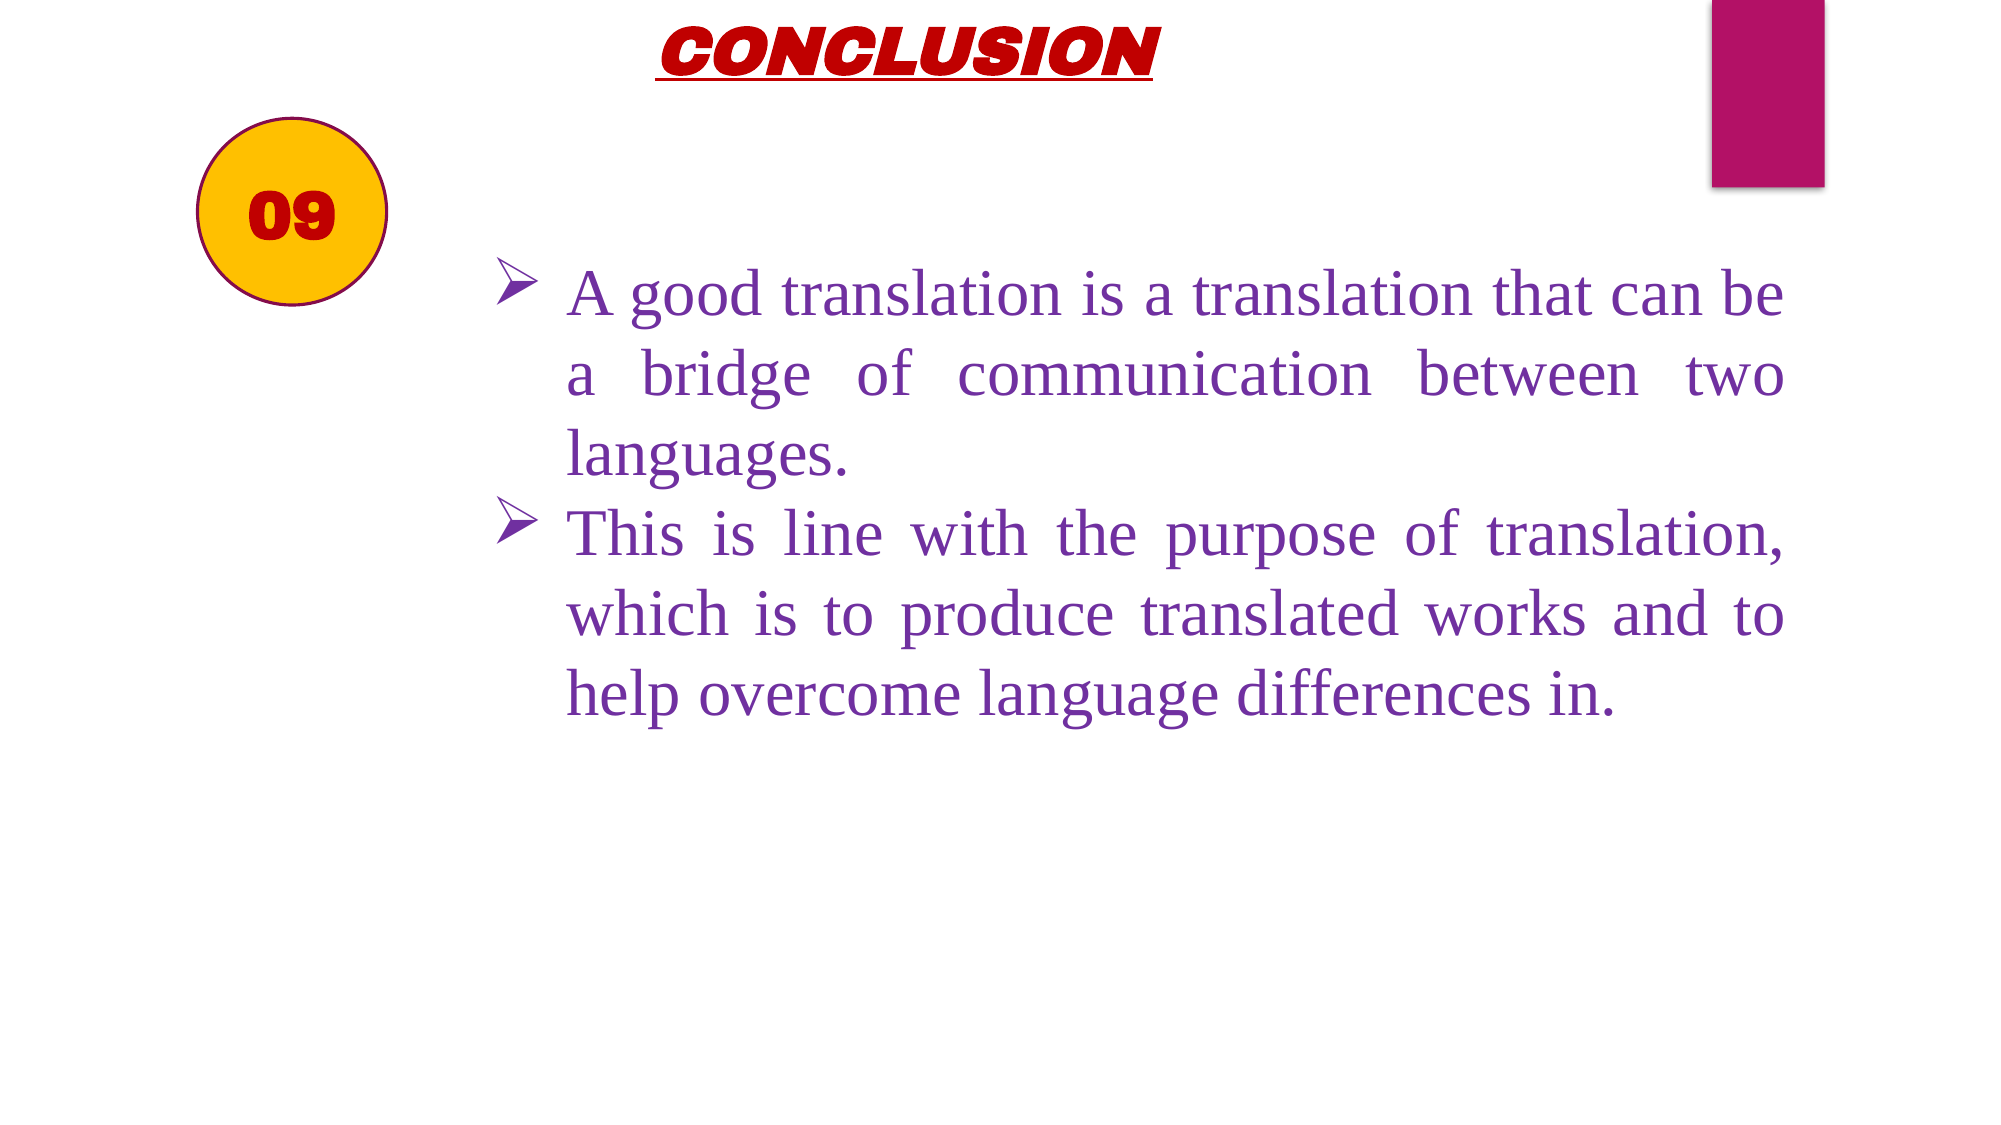

CONCLUSION
09
A good translation is a translation that can be a bridge of communication between two languages.
This is line with the purpose of translation, which is to produce translated works and to help overcome language differences in.